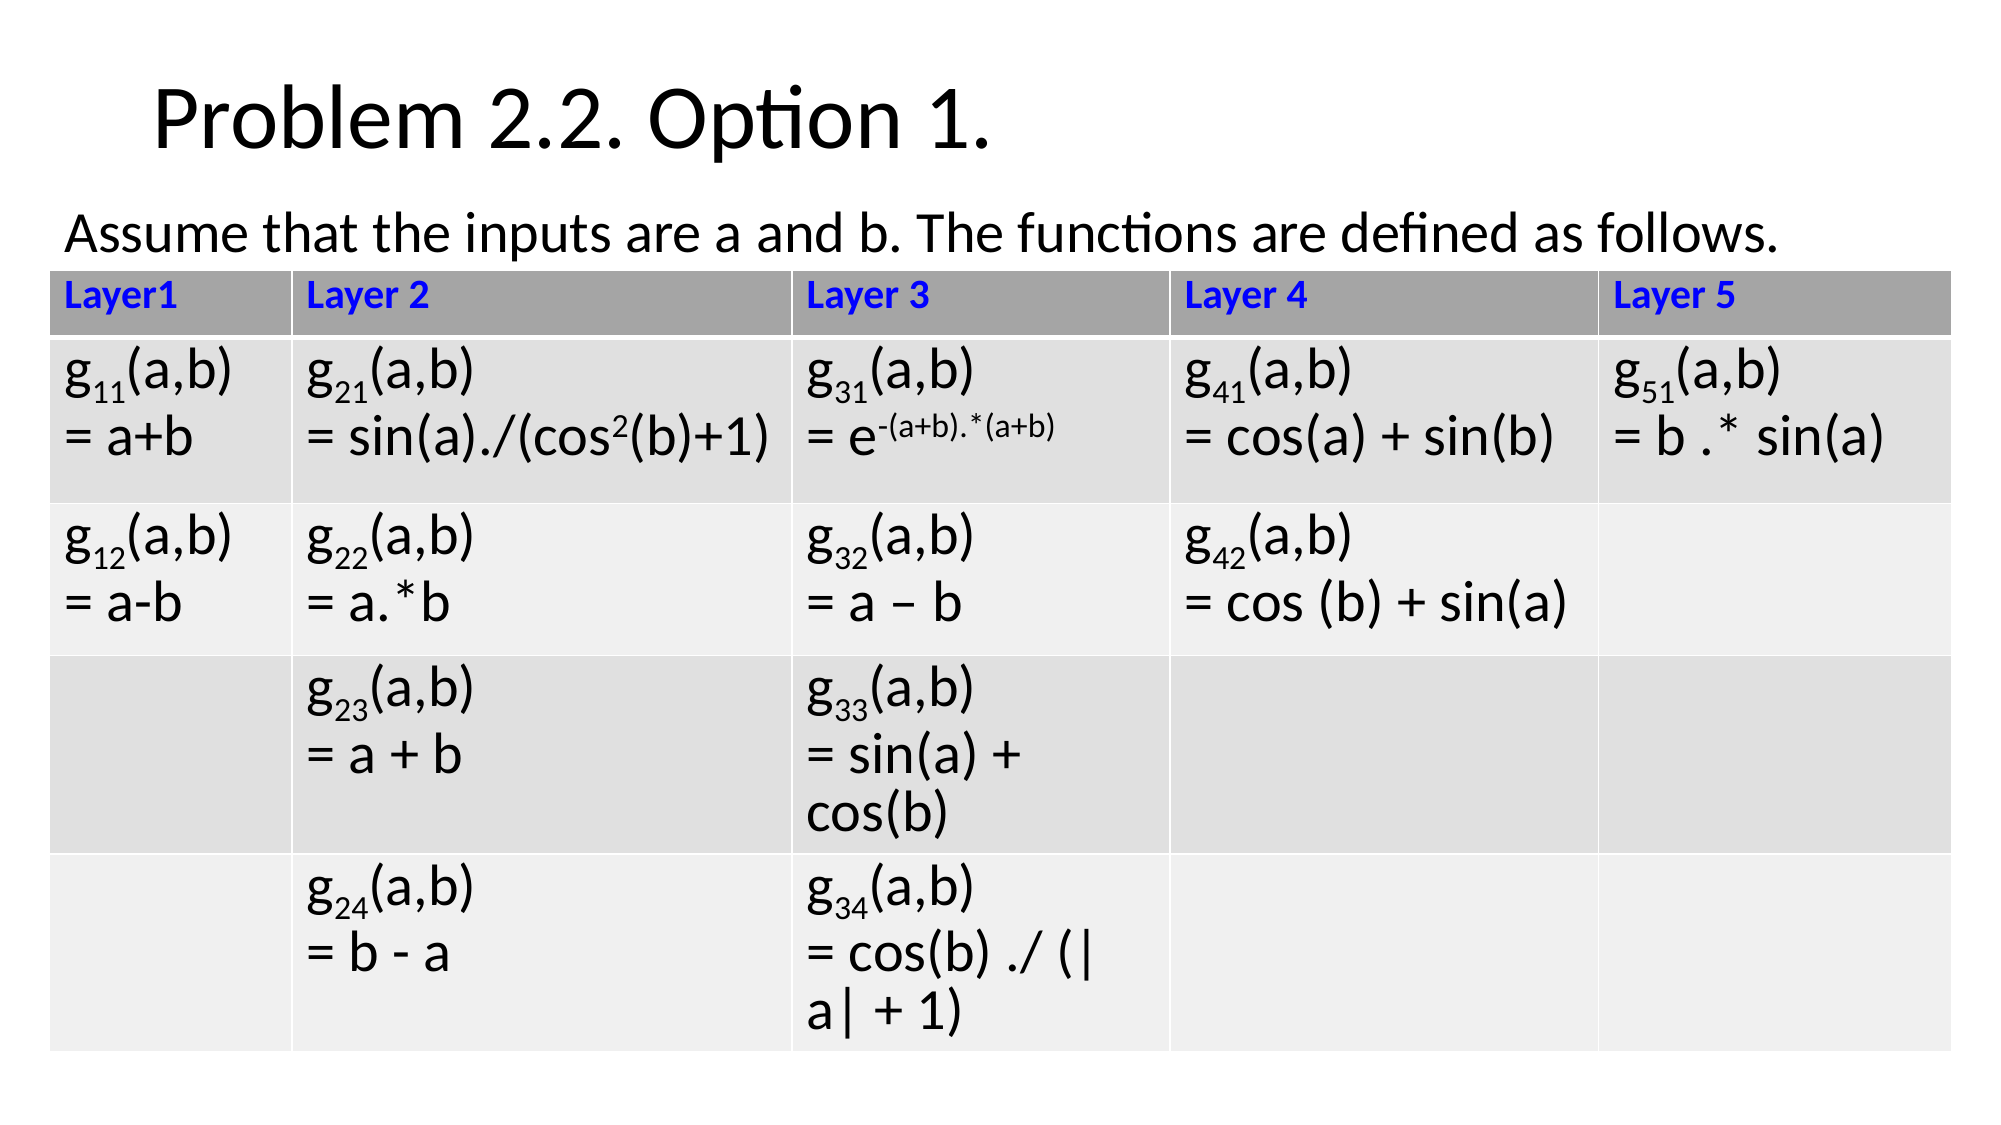

# Problem 2.2. Option 1.
Assume that the inputs are a and b. The functions are defined as follows.
| Layer1 | Layer 2 | Layer 3 | Layer 4 | Layer 5 |
| --- | --- | --- | --- | --- |
| g11(a,b) = a+b | g21(a,b) = sin(a)./(cos2(b)+1) | g31(a,b) = e-(a+b).\*(a+b) | g41(a,b) = cos(a) + sin(b) | g51(a,b) = b .\* sin(a) |
| g12(a,b) = a-b | g22(a,b) = a.\*b | g32(a,b) = a – b | g42(a,b) = cos (b) + sin(a) |  |
|  | g23(a,b) = a + b | g33(a,b) = sin(a) + cos(b) |  |  |
|  | g24(a,b) = b - a | g34(a,b) = cos(b) ./ (|a| + 1) |  |  |